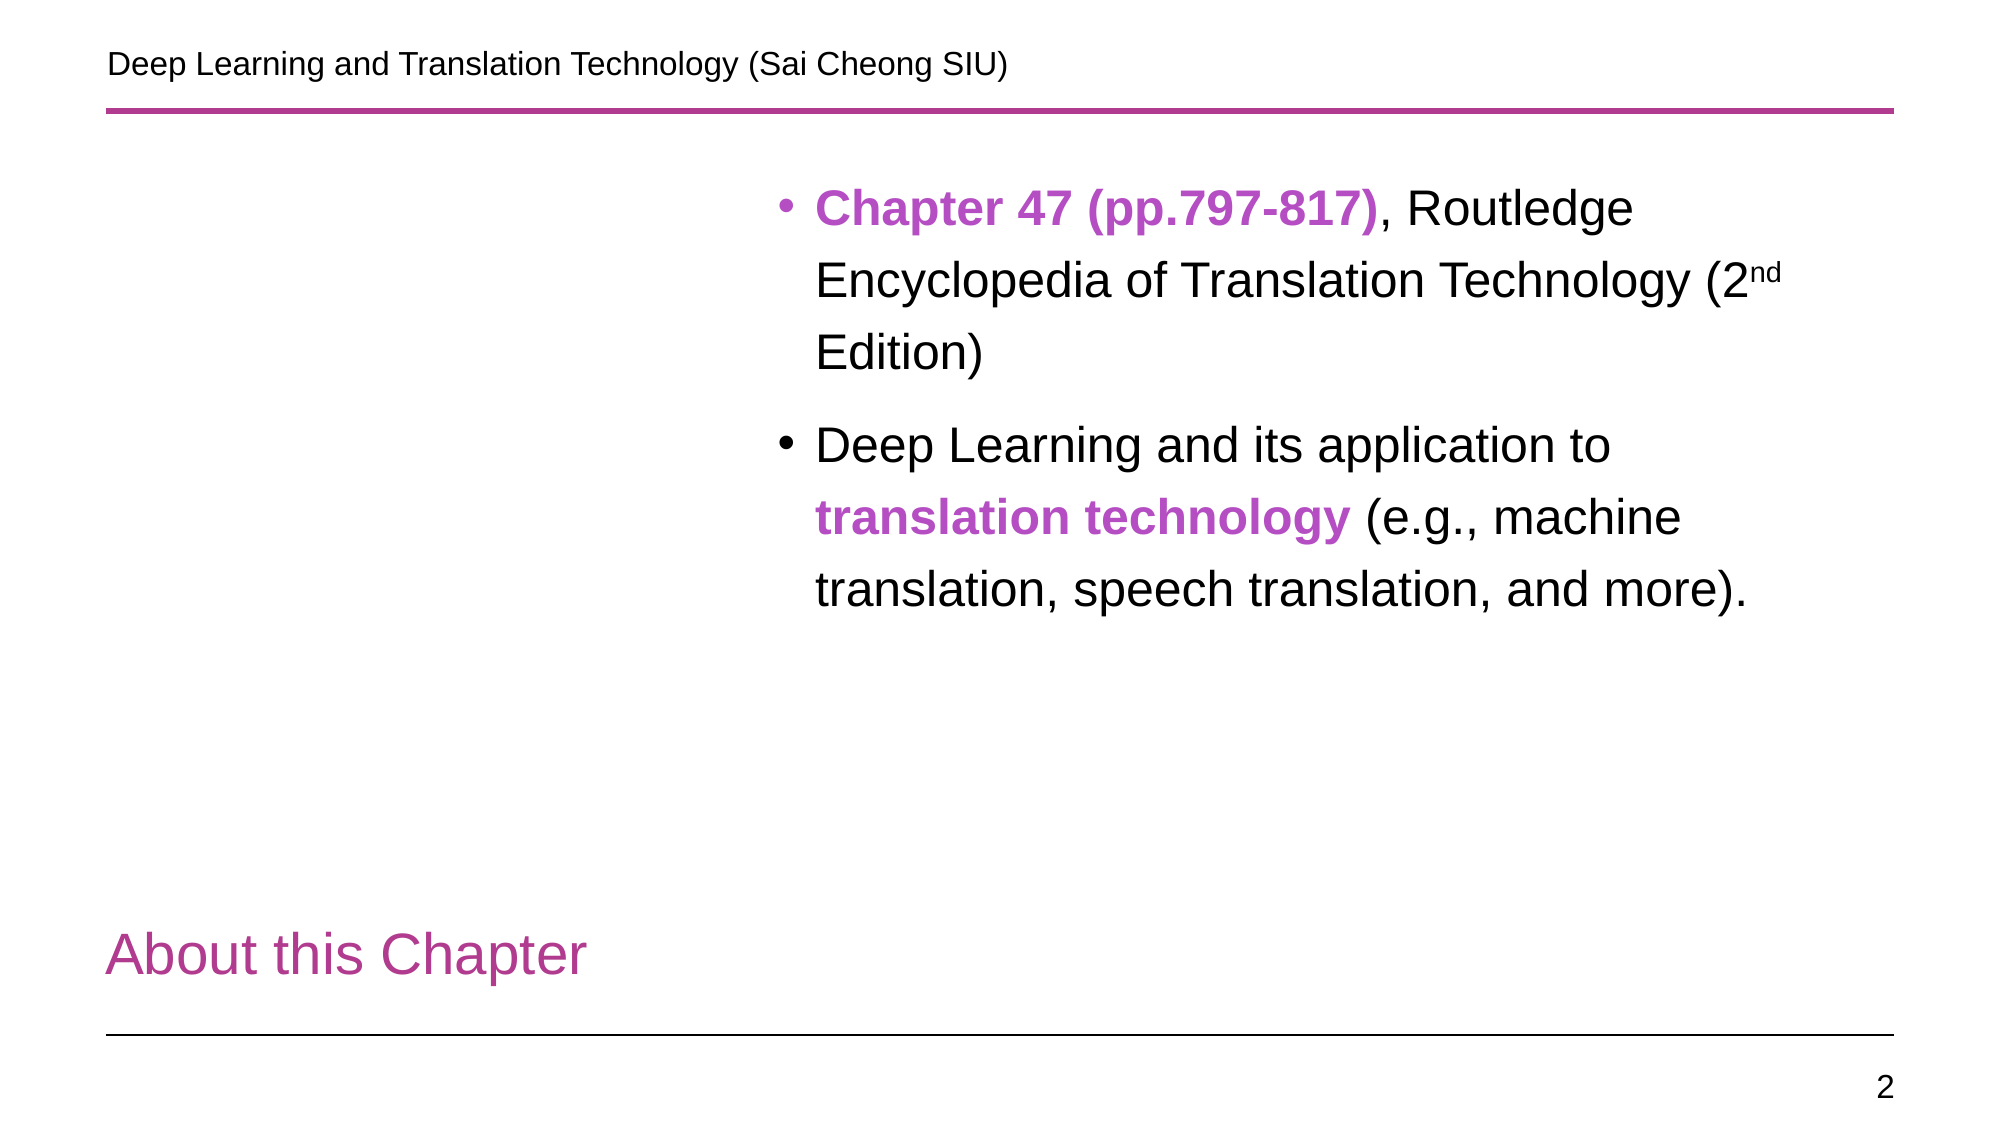

Deep Learning and Translation Technology (Sai Cheong SIU)
Chapter 47 (pp.797-817), Routledge Encyclopedia of Translation Technology (2nd Edition)
Deep Learning and its application to translation technology (e.g., machine translation, speech translation, and more).
# About this Chapter
2